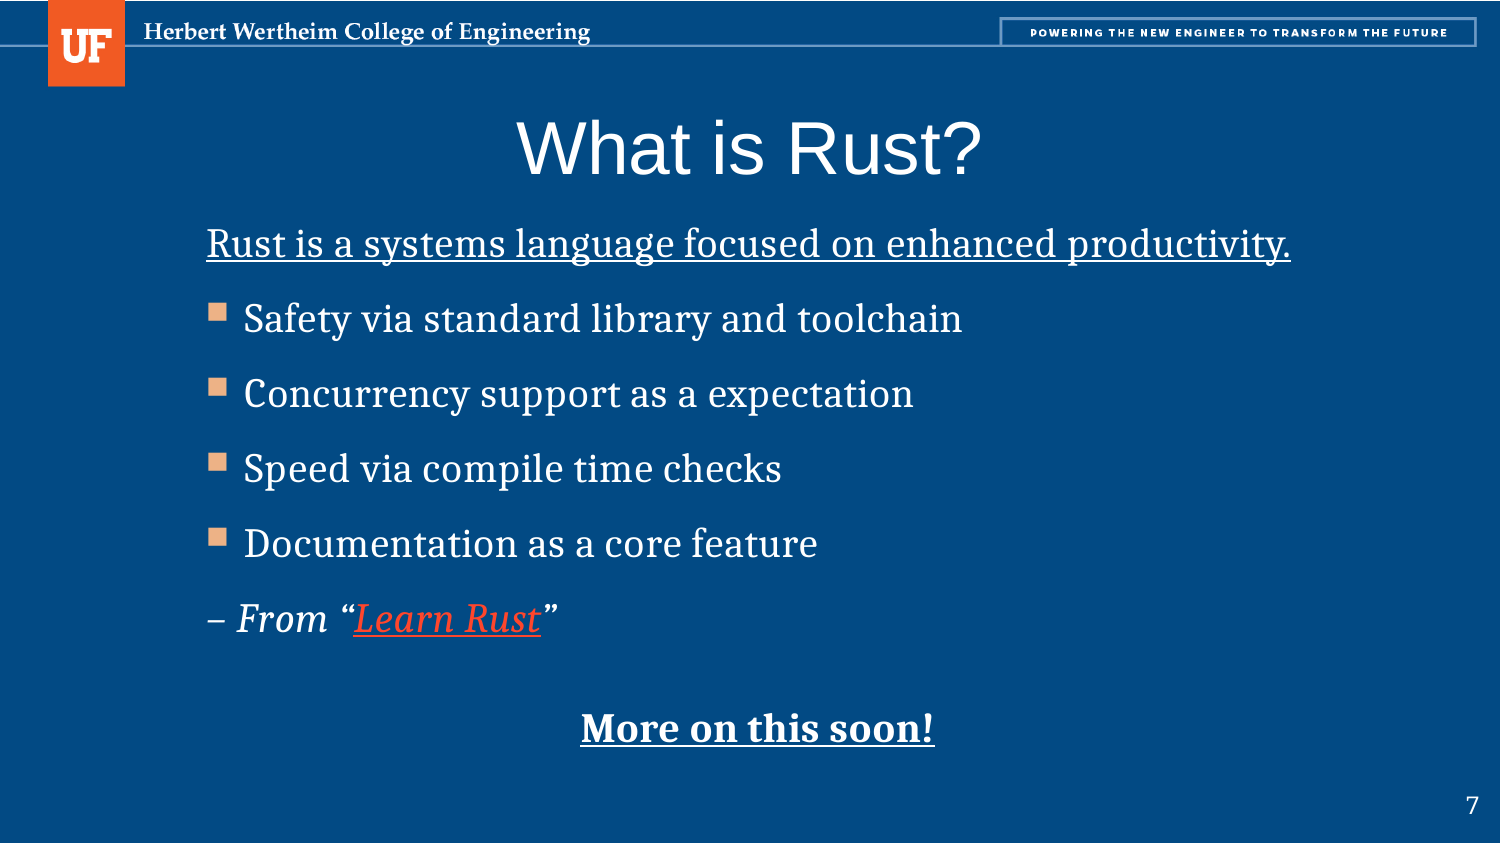

# What is Rust?
Rust is a systems language focused on enhanced productivity.
Safety via standard library and toolchain
Concurrency support as a expectation
Speed via compile time checks
Documentation as a core feature
– From “Learn Rust”
More on this soon!
7